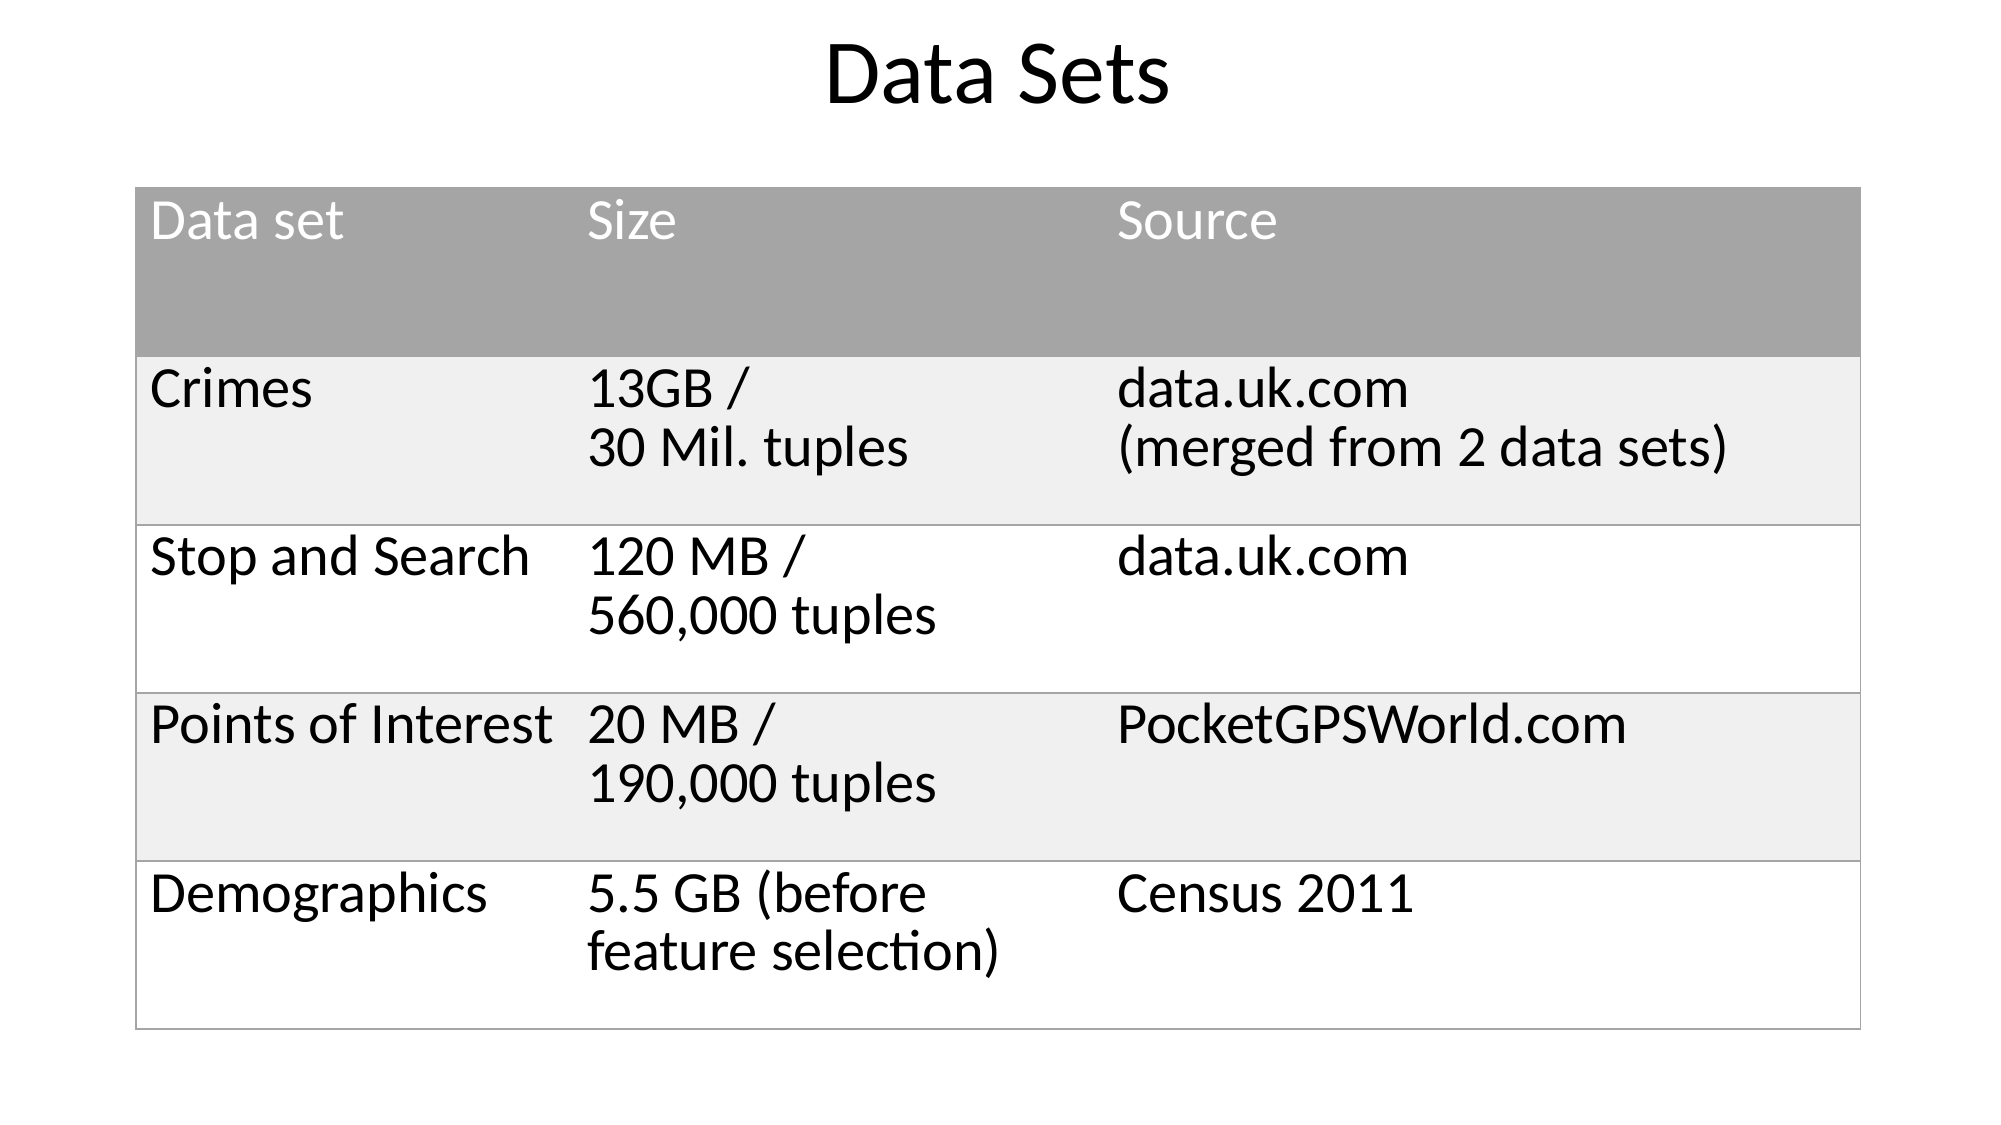

# Data Sets
| Data set | Size | Source |
| --- | --- | --- |
| Crimes | 13GB / 30 Mil. tuples | data.uk.com (merged from 2 data sets) |
| Stop and Search | 120 MB / 560,000 tuples | data.uk.com |
| Points of Interest | 20 MB / 190,000 tuples | PocketGPSWorld.com |
| Demographics | 5.5 GB (before feature selection) | Census 2011 |